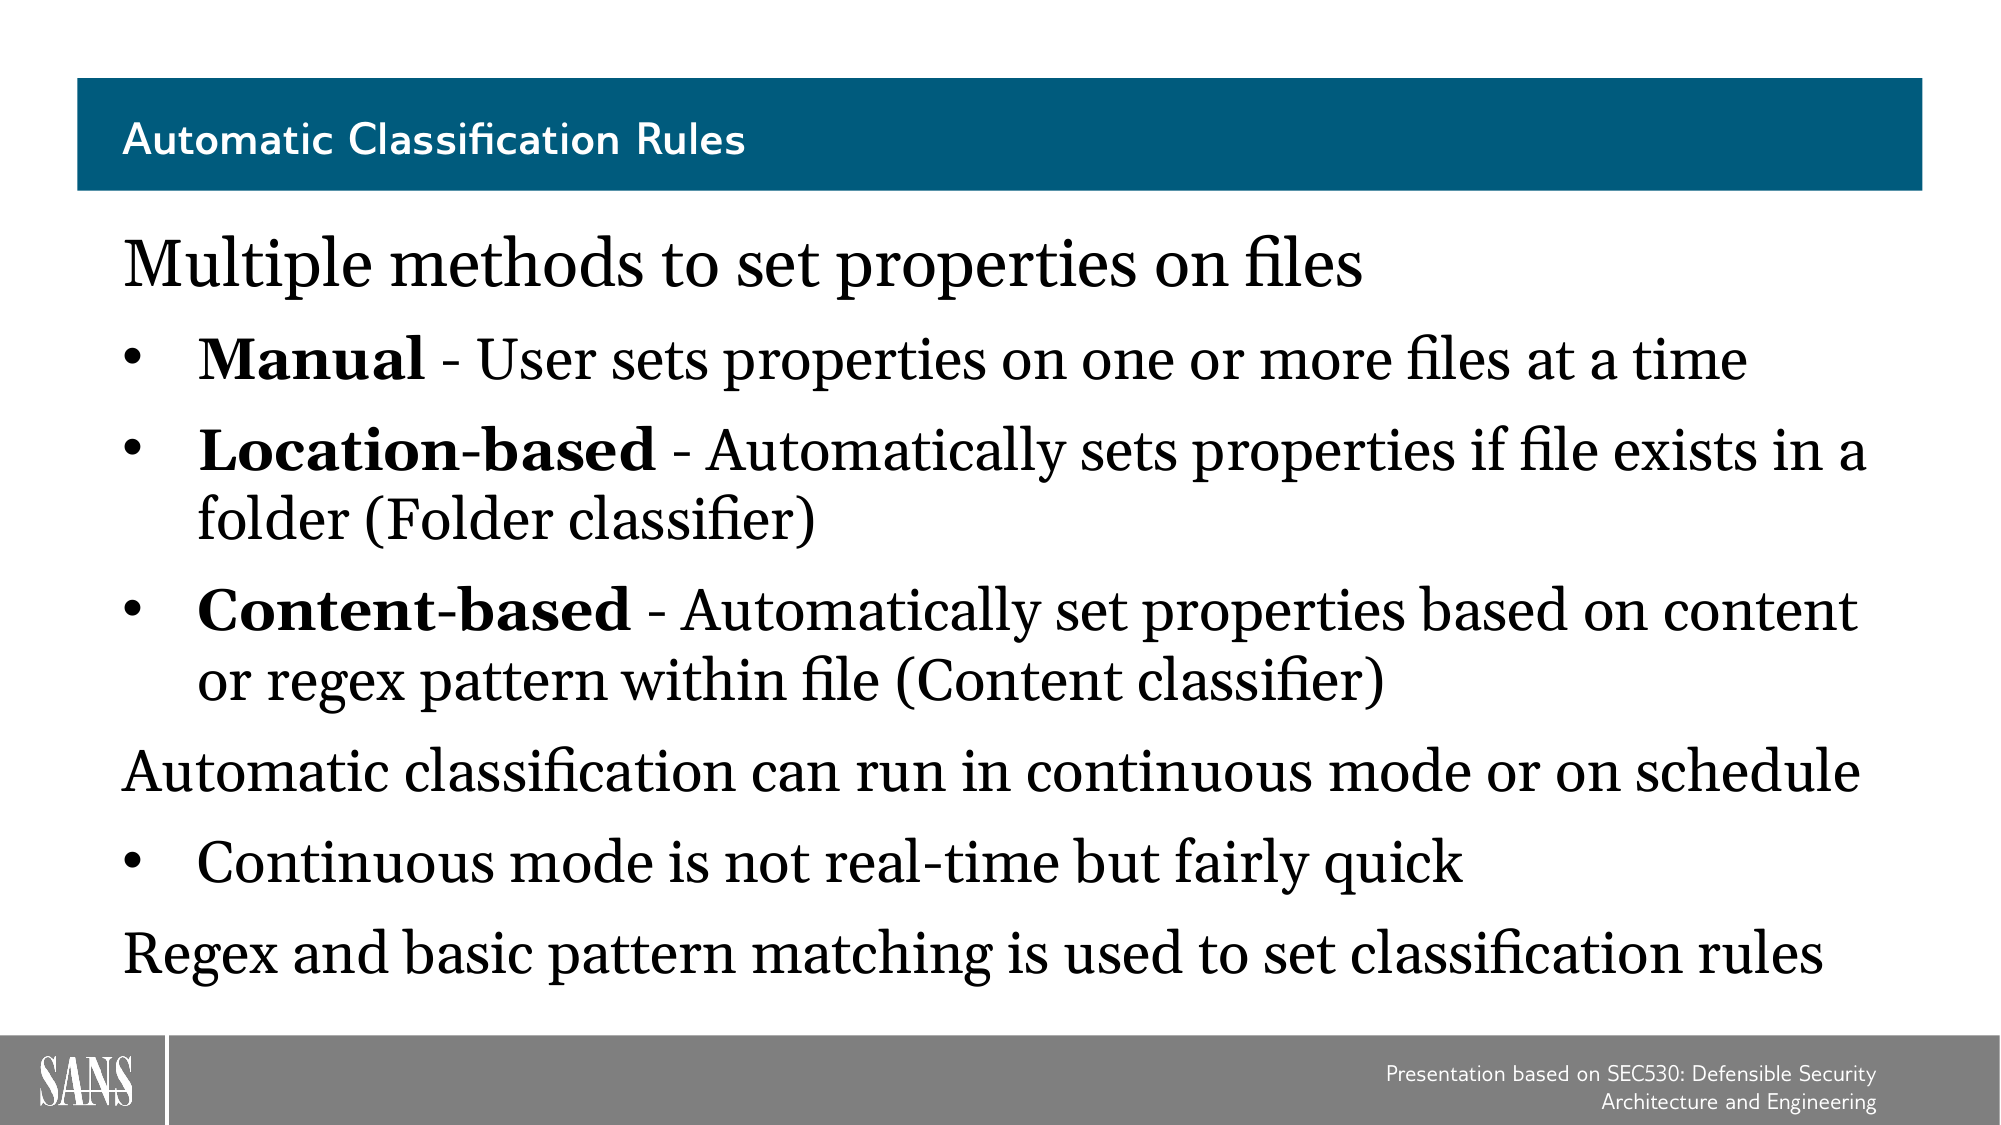

# Automatic Classification Rules
Multiple methods to set properties on files
Manual - User sets properties on one or more files at a time
Location-based - Automatically sets properties if file exists in a folder (Folder classifier)
Content-based - Automatically set properties based on content or regex pattern within file (Content classifier)
Automatic classification can run in continuous mode or on schedule
Continuous mode is not real-time but fairly quick
Regex and basic pattern matching is used to set classification rules